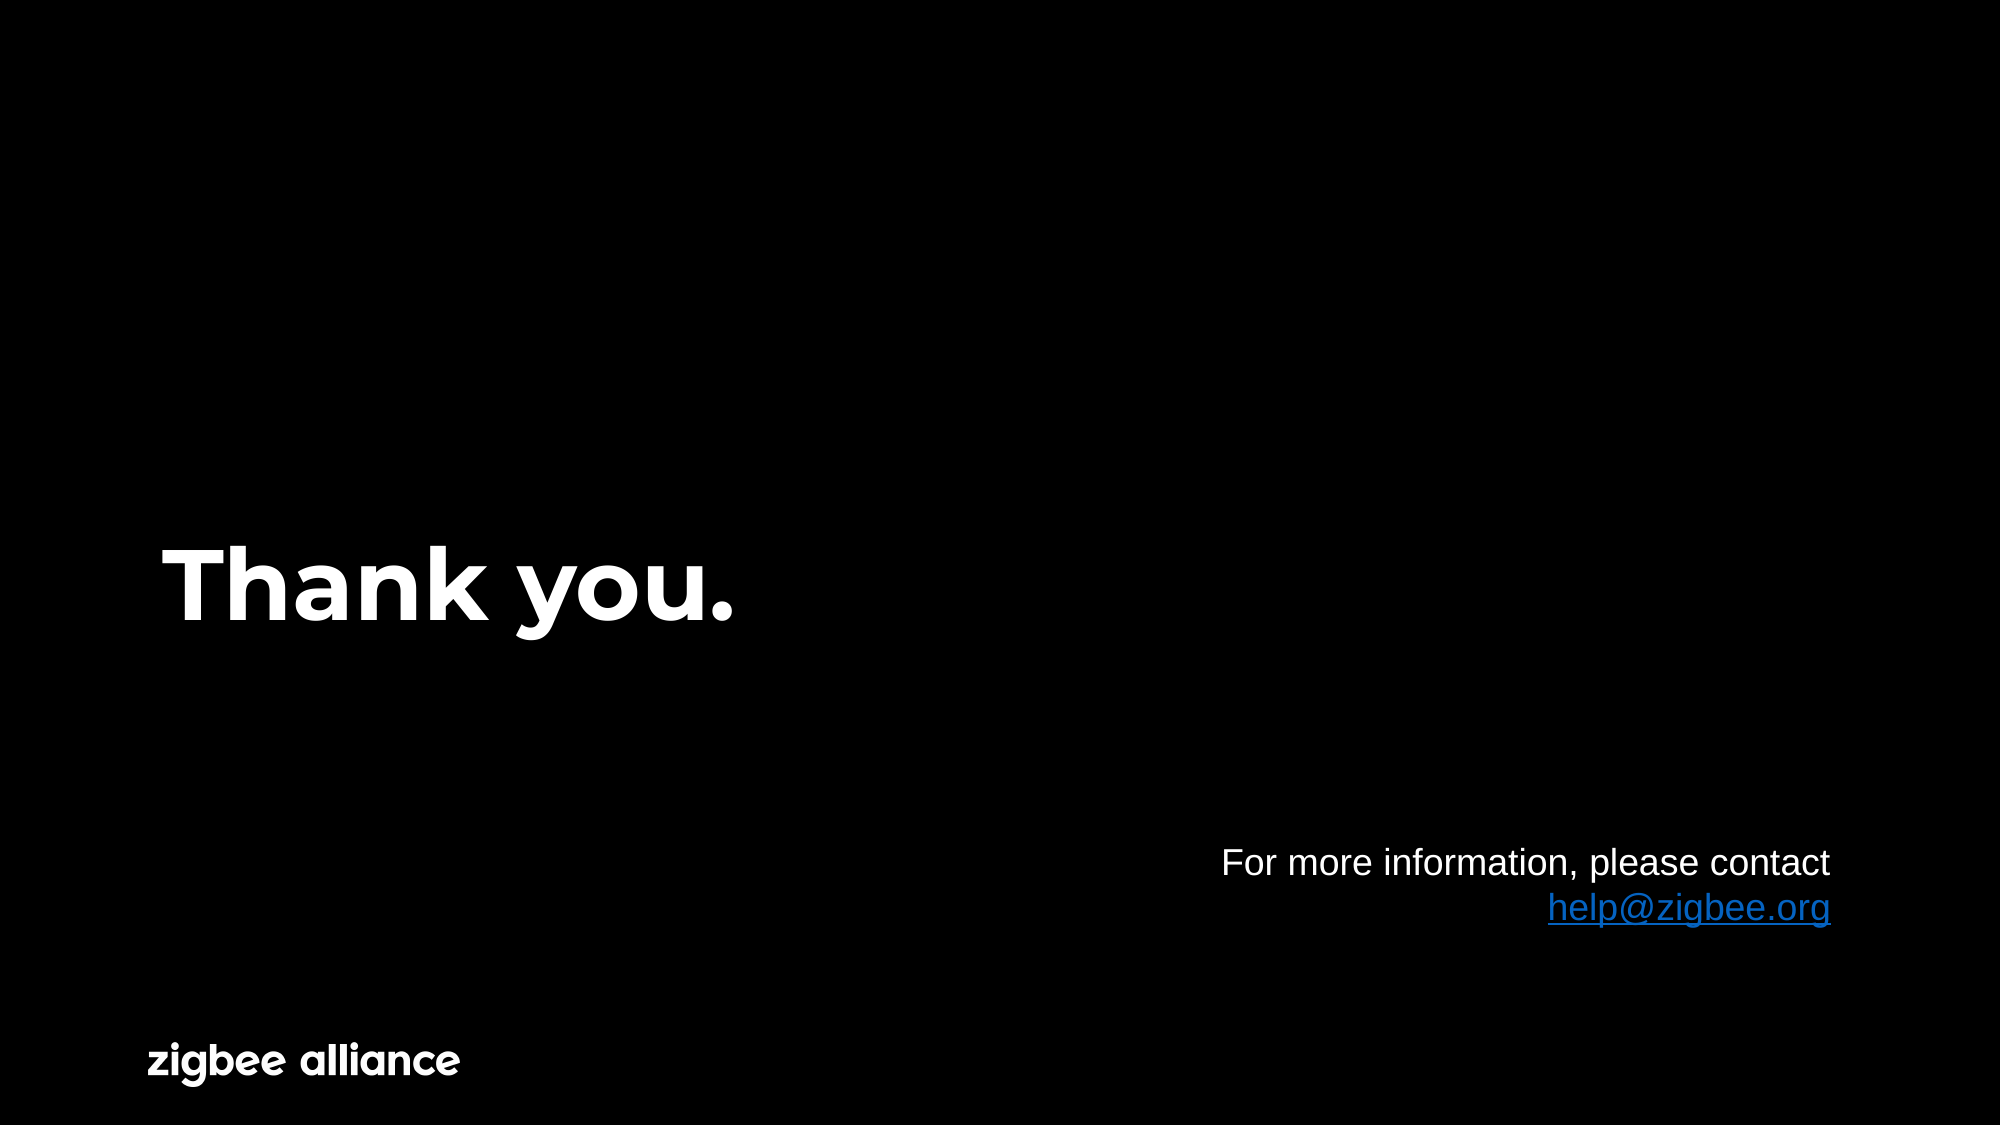

Thank you.
For more information, please contact help@zigbee.org